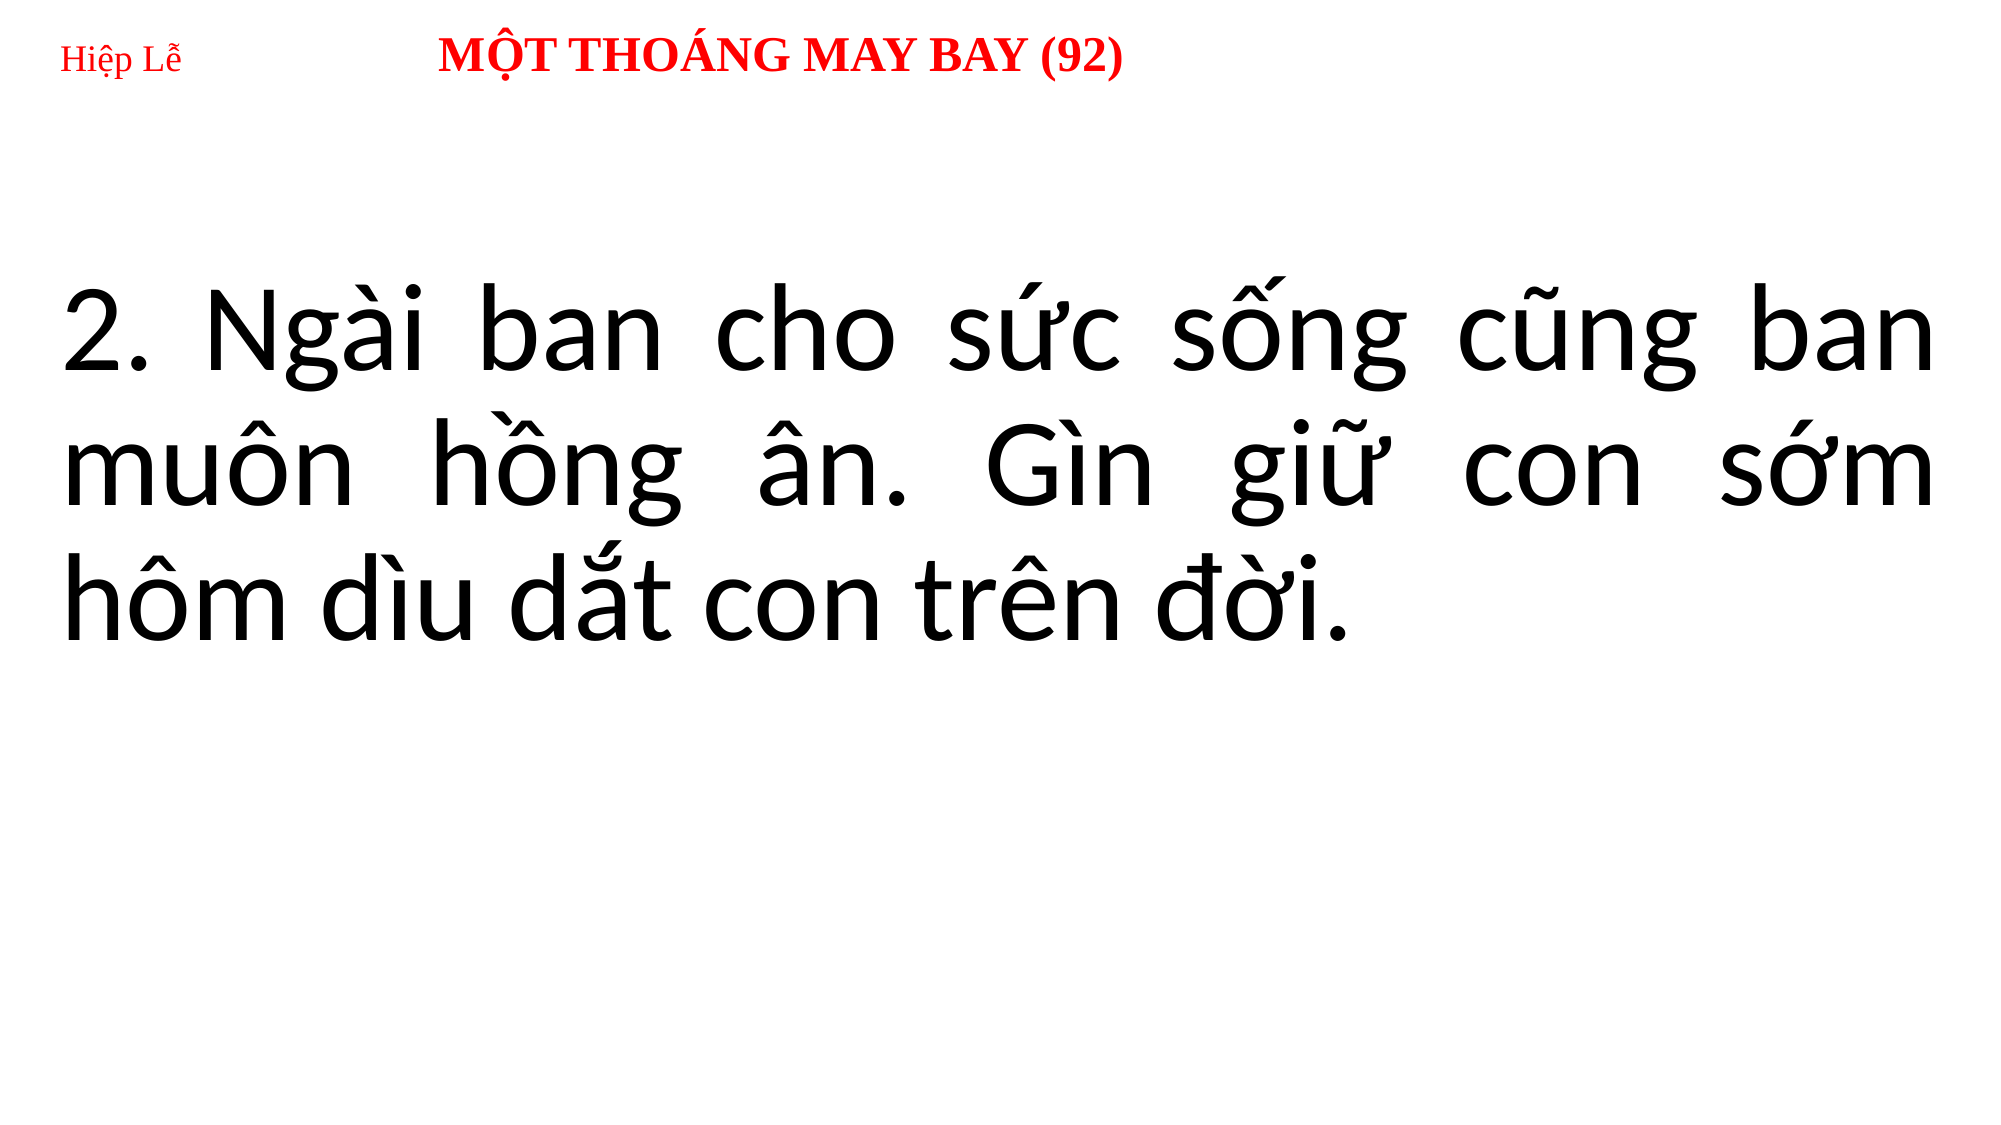

# Hiệp Lễ                           MỘT THOÁNG MAY BAY (92)
2. Ngài ban cho sức sống cũng ban muôn hồng ân. Gìn giữ con sớm hôm dìu dắt con trên đời.